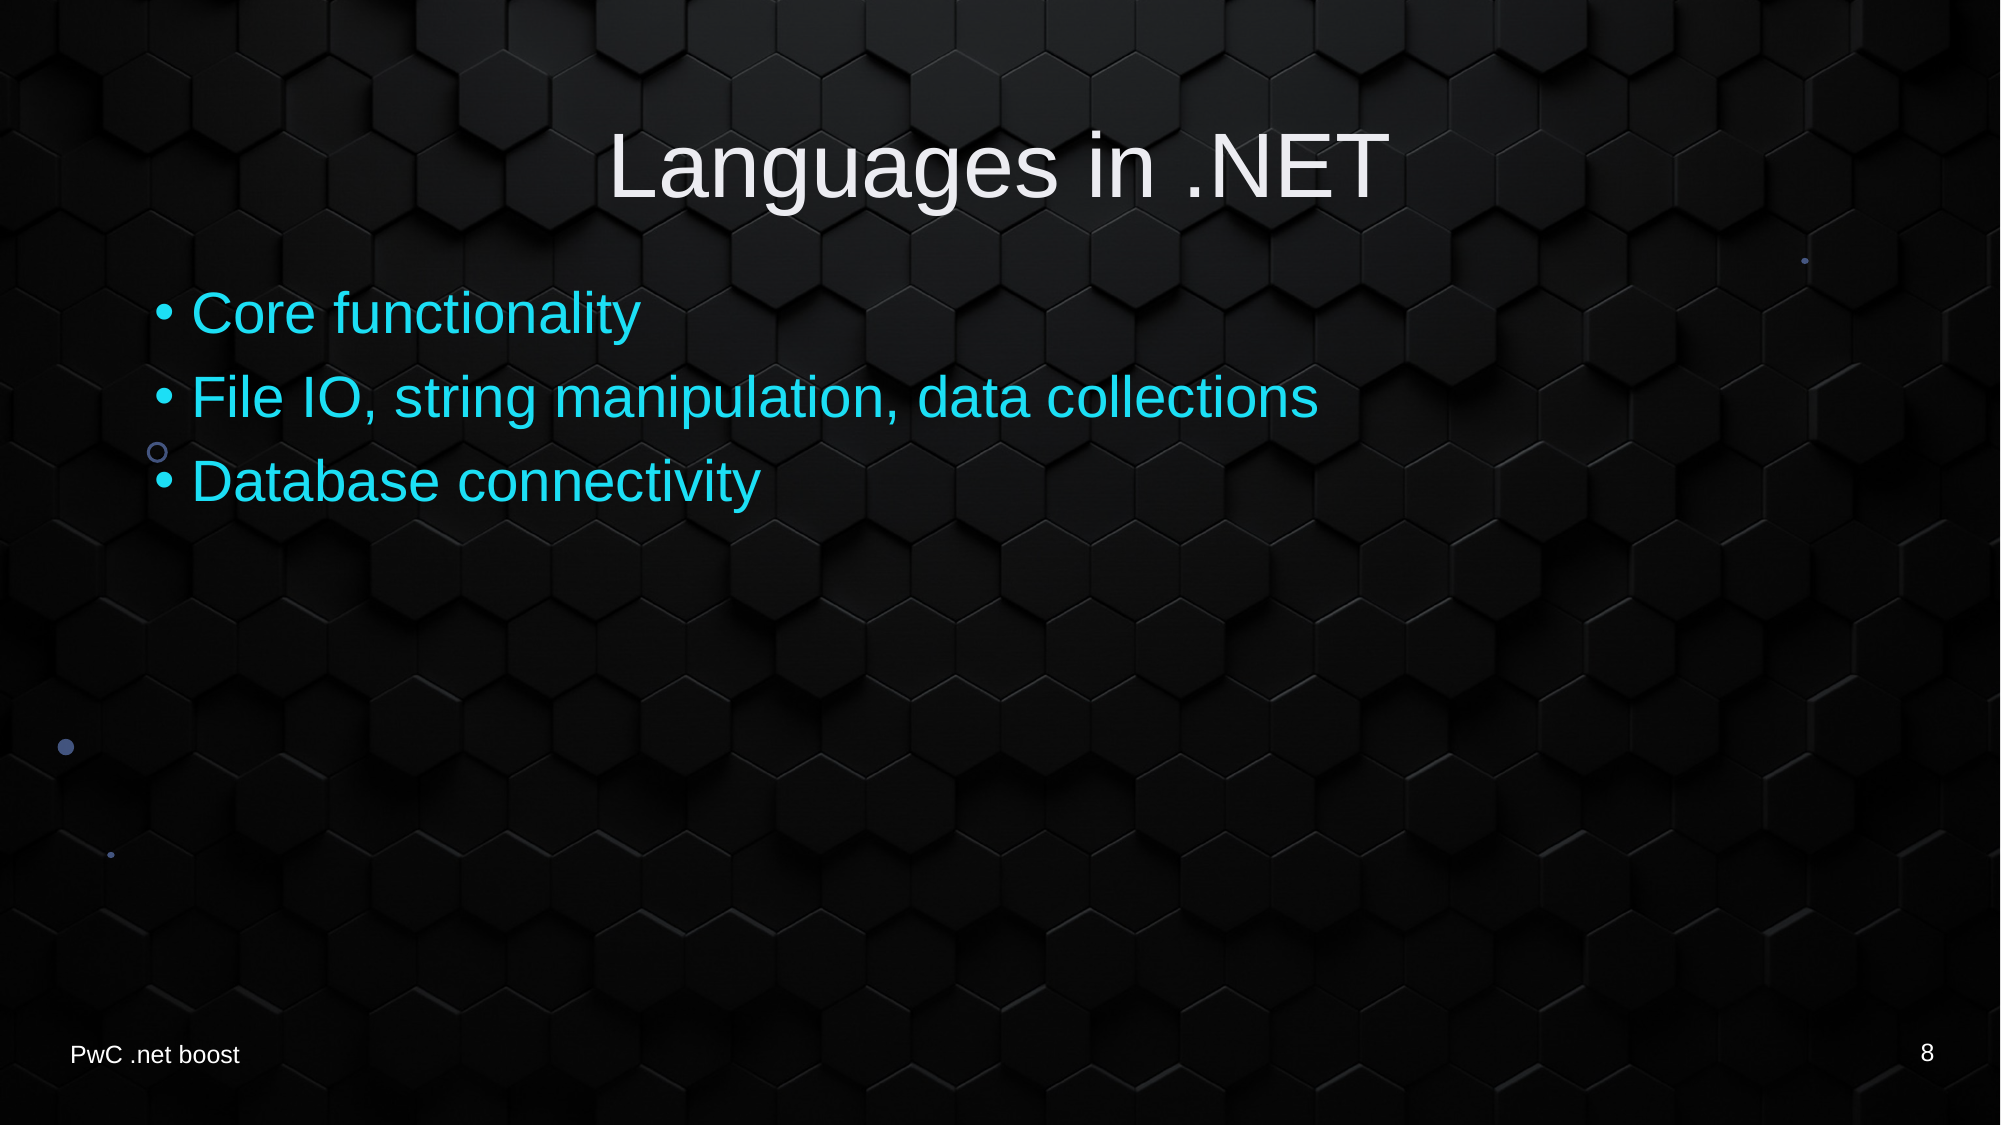

# Languages in .NET
 Core functionality
 File IO, string manipulation, data collections
 Database connectivity

8
PwC .net boost